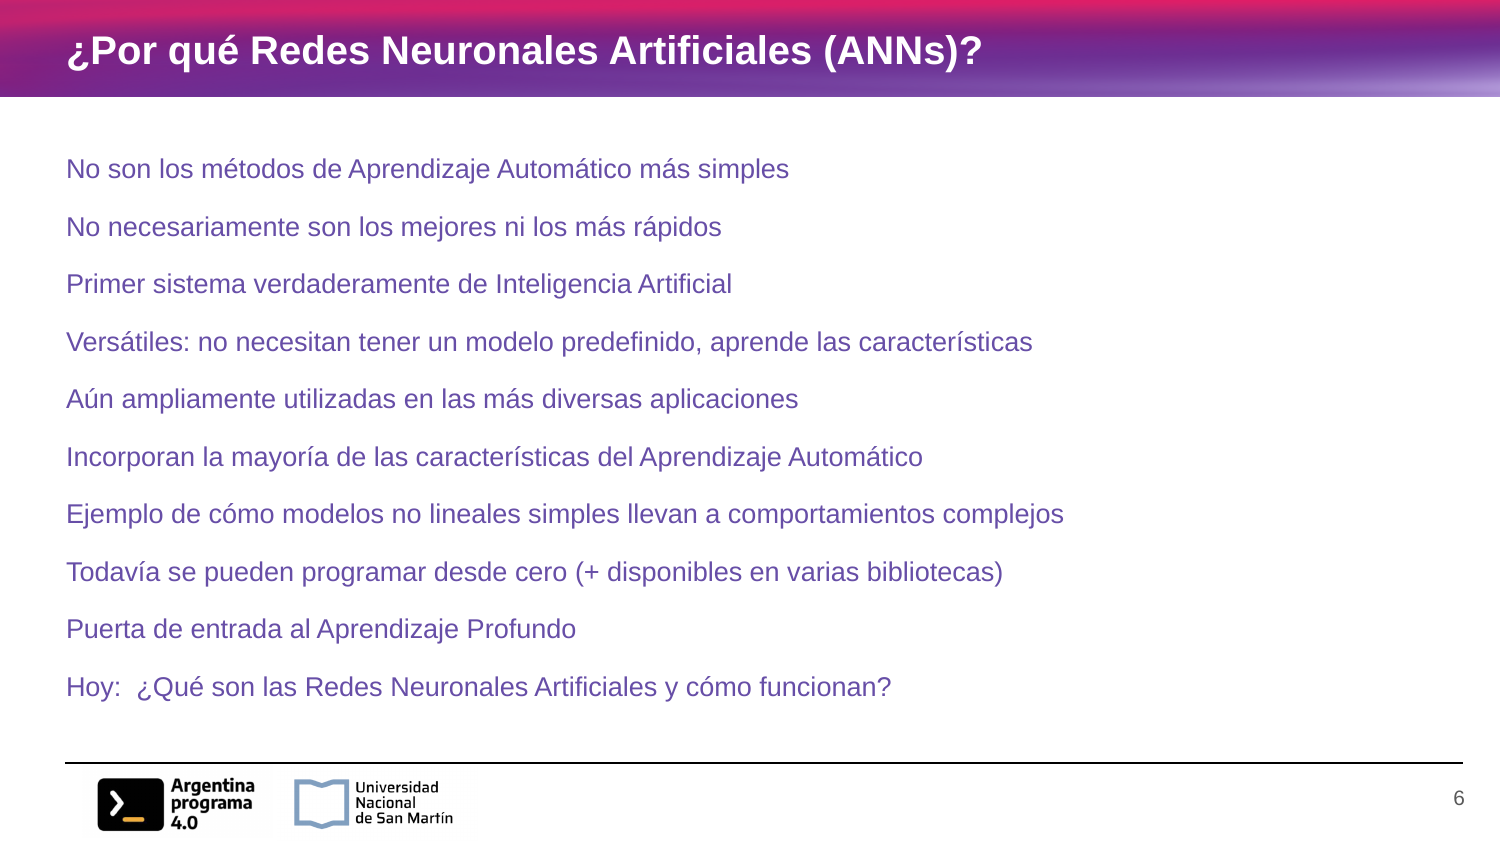

# ¿Por qué Redes Neuronales Artificiales (ANNs)?
No son los métodos de Aprendizaje Automático más simples
No necesariamente son los mejores ni los más rápidos
Primer sistema verdaderamente de Inteligencia Artificial
Versátiles: no necesitan tener un modelo predefinido, aprende las características
Aún ampliamente utilizadas en las más diversas aplicaciones
Incorporan la mayoría de las características del Aprendizaje Automático
Ejemplo de cómo modelos no lineales simples llevan a comportamientos complejos
Todavía se pueden programar desde cero (+ disponibles en varias bibliotecas)
Puerta de entrada al Aprendizaje Profundo
Hoy:  ¿Qué son las Redes Neuronales Artificiales y cómo funcionan?
6